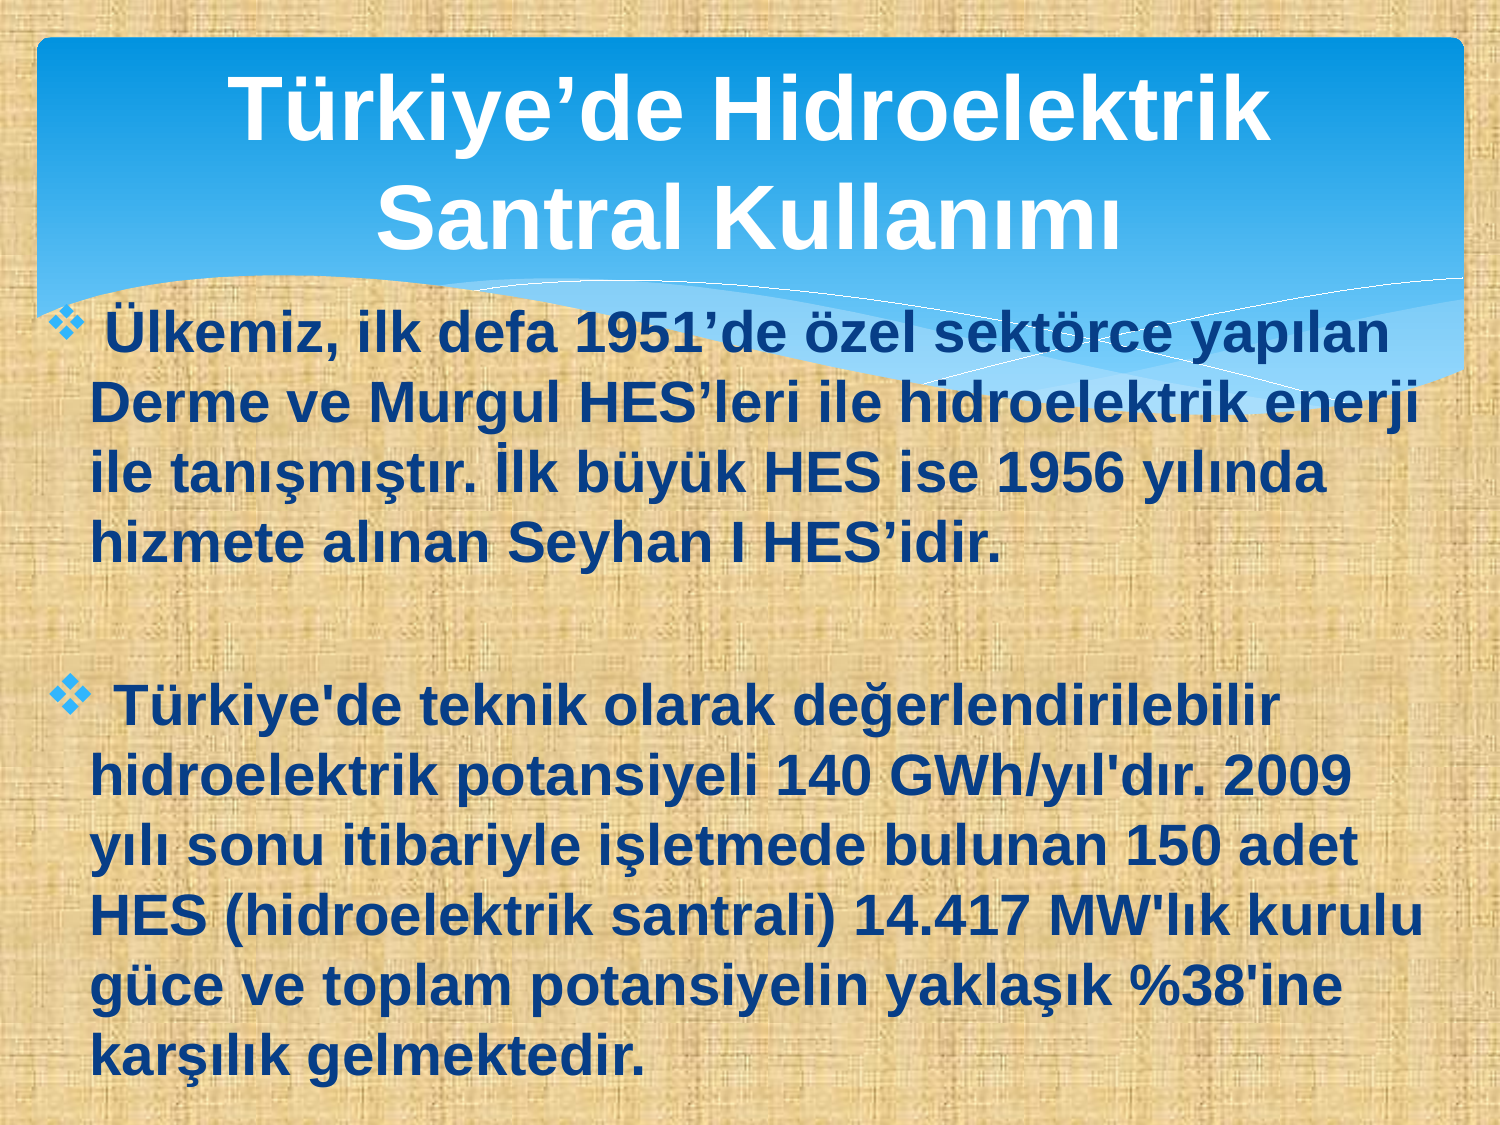

# Türkiye’de Hidroelektrik Santral Kullanımı
 Ülkemiz, ilk defa 1951’de özel sektörce yapılan Derme ve Murgul HES’leri ile hidroelektrik enerji ile tanışmıştır. İlk büyük HES ise 1956 yılında hizmete alınan Seyhan I HES’idir.

 Türkiye'de teknik olarak değerlendirilebilir hidroelektrik potansiyeli 140 GWh/yıl'dır. 2009 yılı sonu itibariyle işletmede bulunan 150 adet HES (hidroelektrik santrali) 14.417 MW'lık kurulu güce ve toplam potansiyelin yaklaşık %38'ine karşılık gelmektedir.